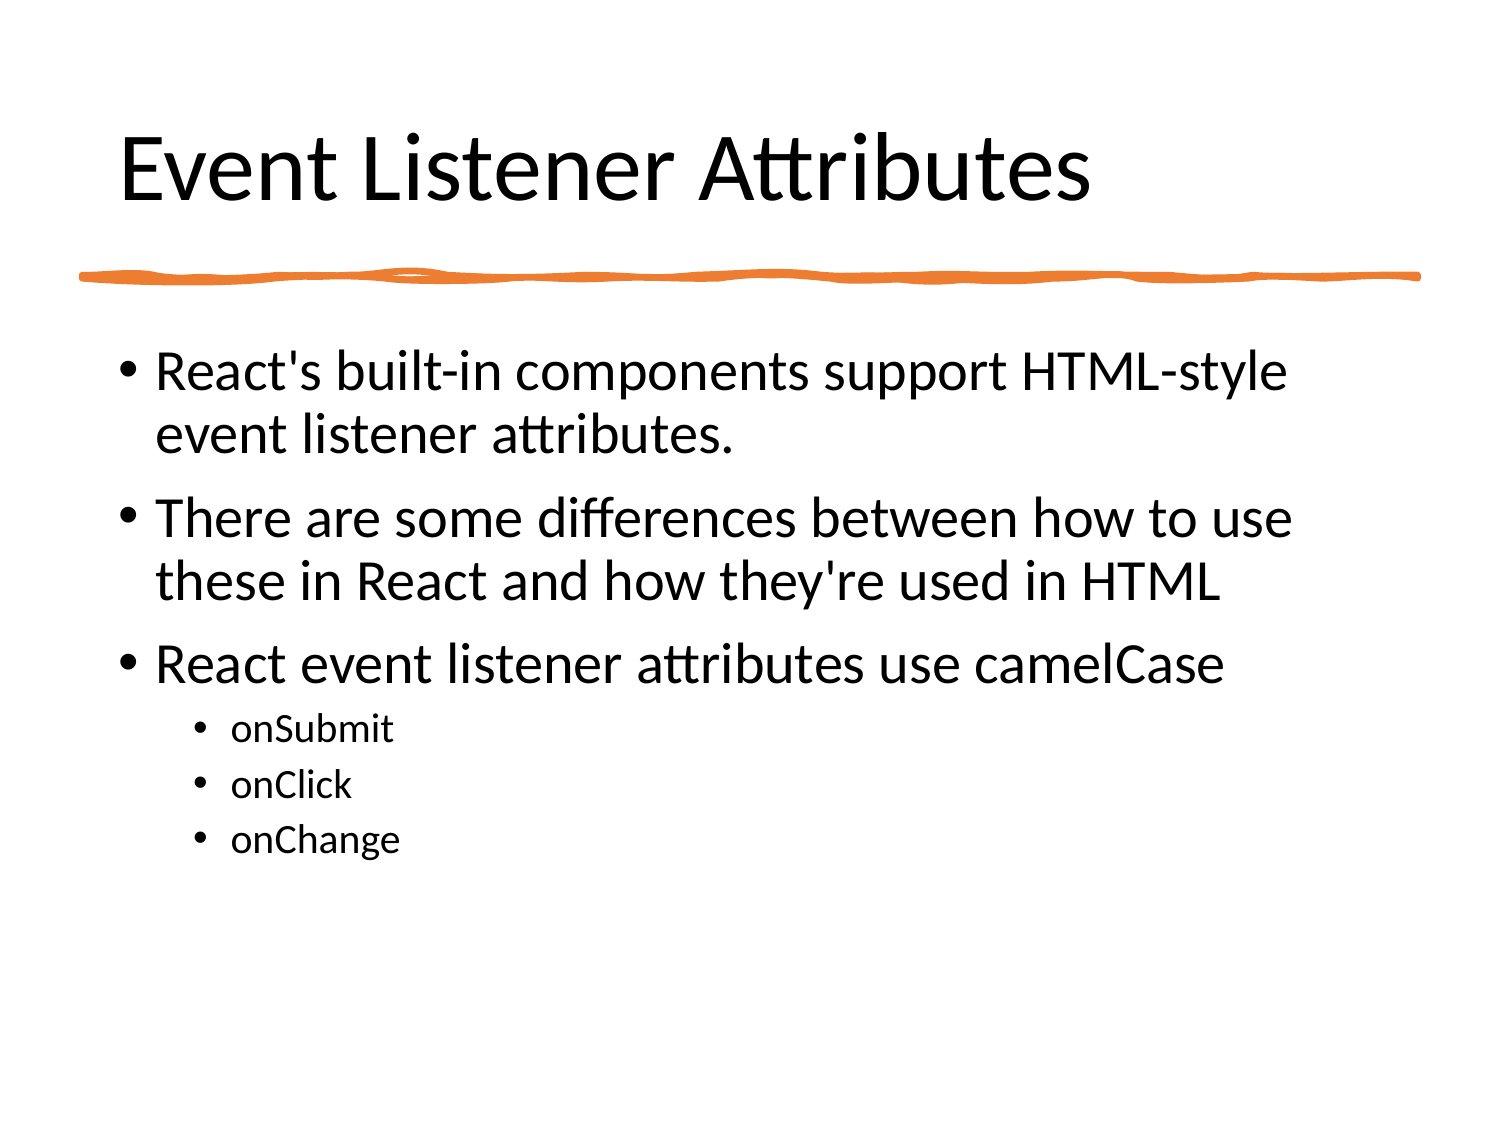

# Event Listener Attributes
React's built-in components support HTML-style event listener attributes.
There are some differences between how to use these in React and how they're used in HTML
React event listener attributes use camelCase
onSubmit
onClick
onChange